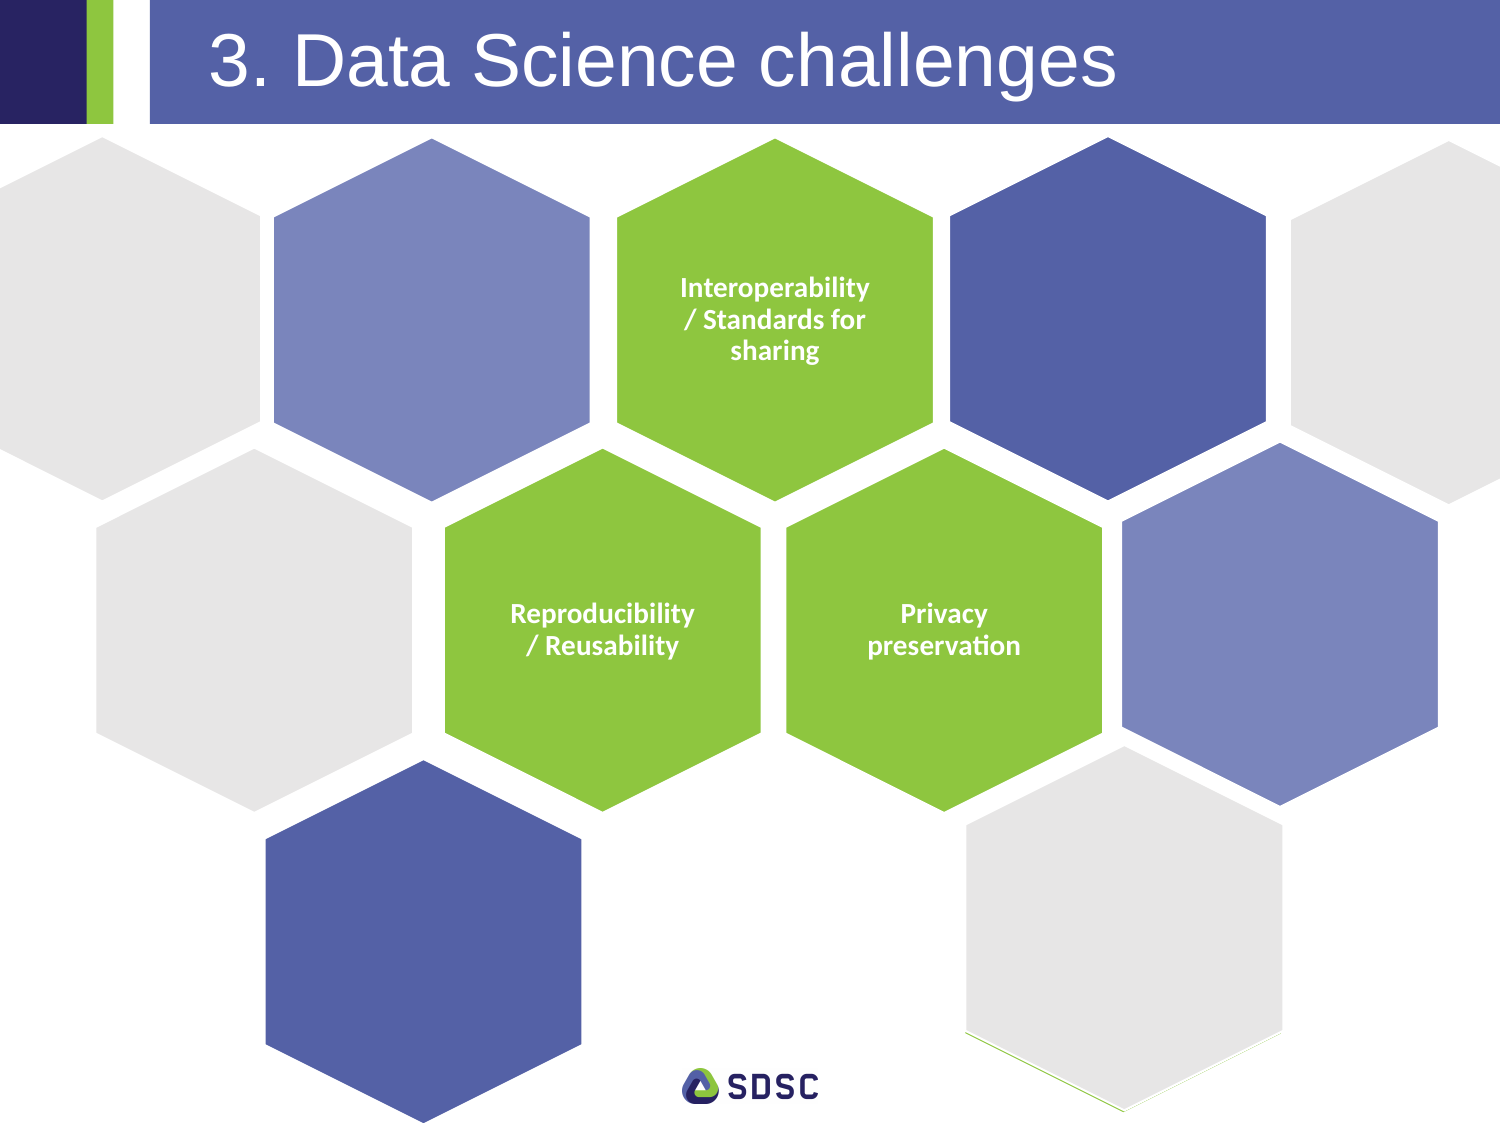

# 3. Data Science challenges
Interoperability / Standards for sharing

Reproducibility / Reusability

Privacy preservation